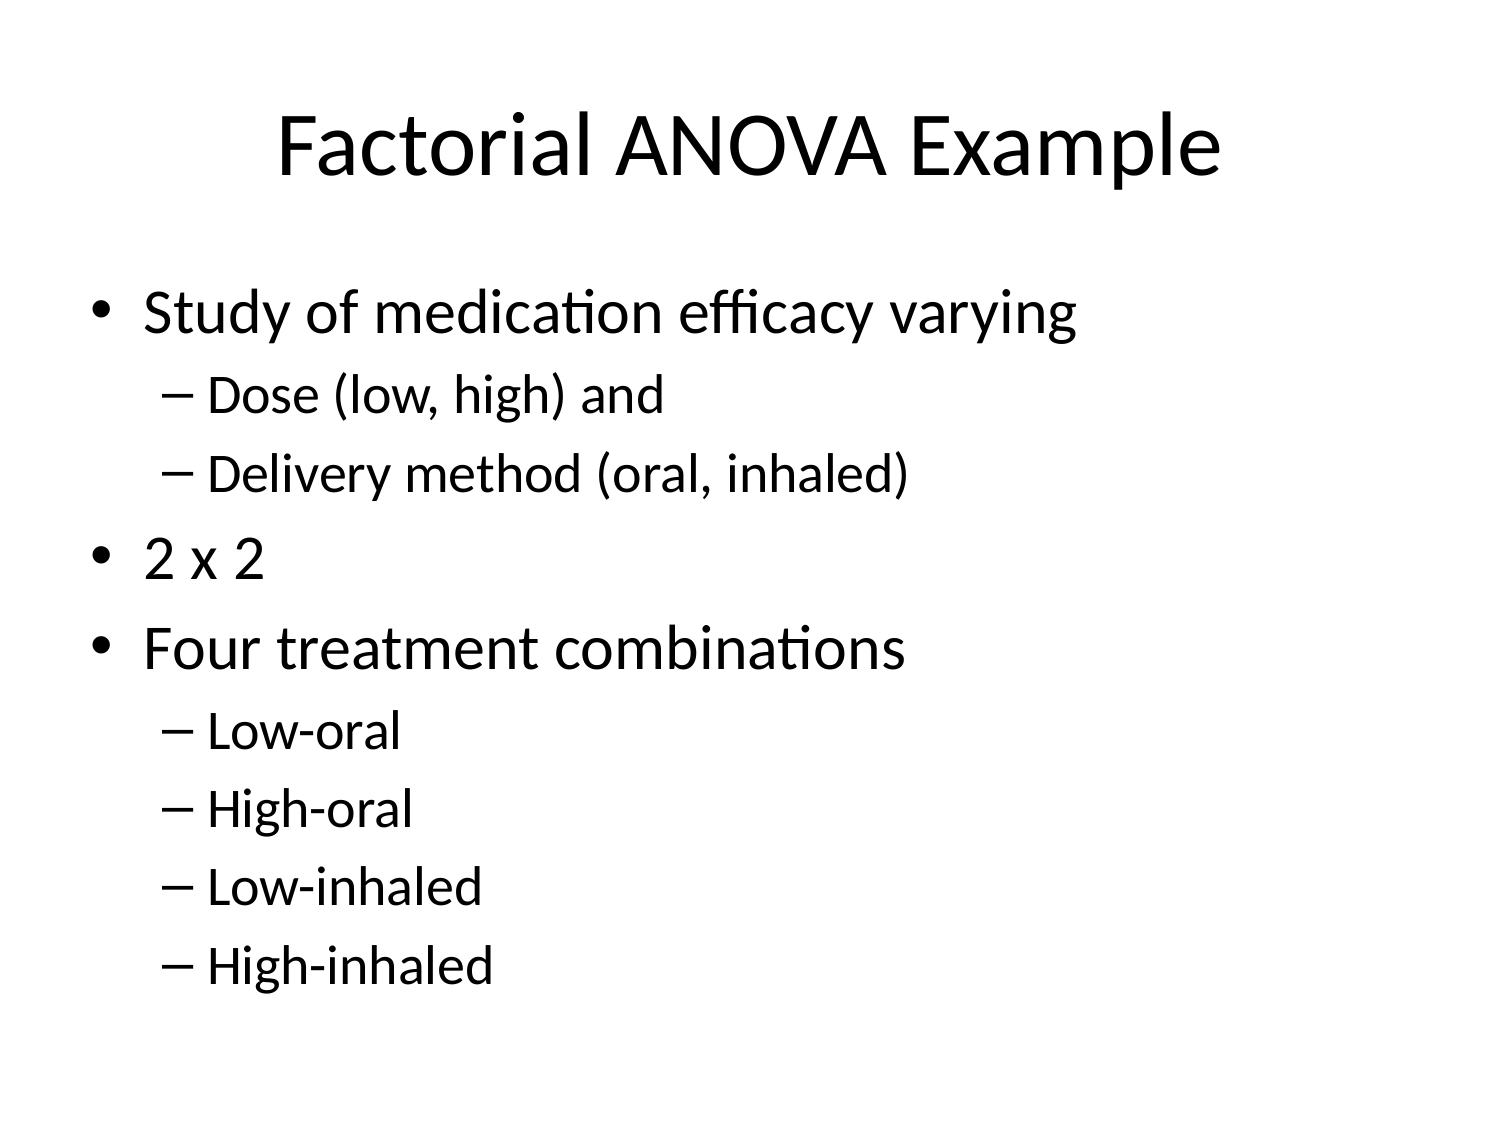

# Factorial ANOVA Example
Study of medication efficacy varying
Dose (low, high) and
Delivery method (oral, inhaled)
2 x 2
Four treatment combinations
Low-oral
High-oral
Low-inhaled
High-inhaled